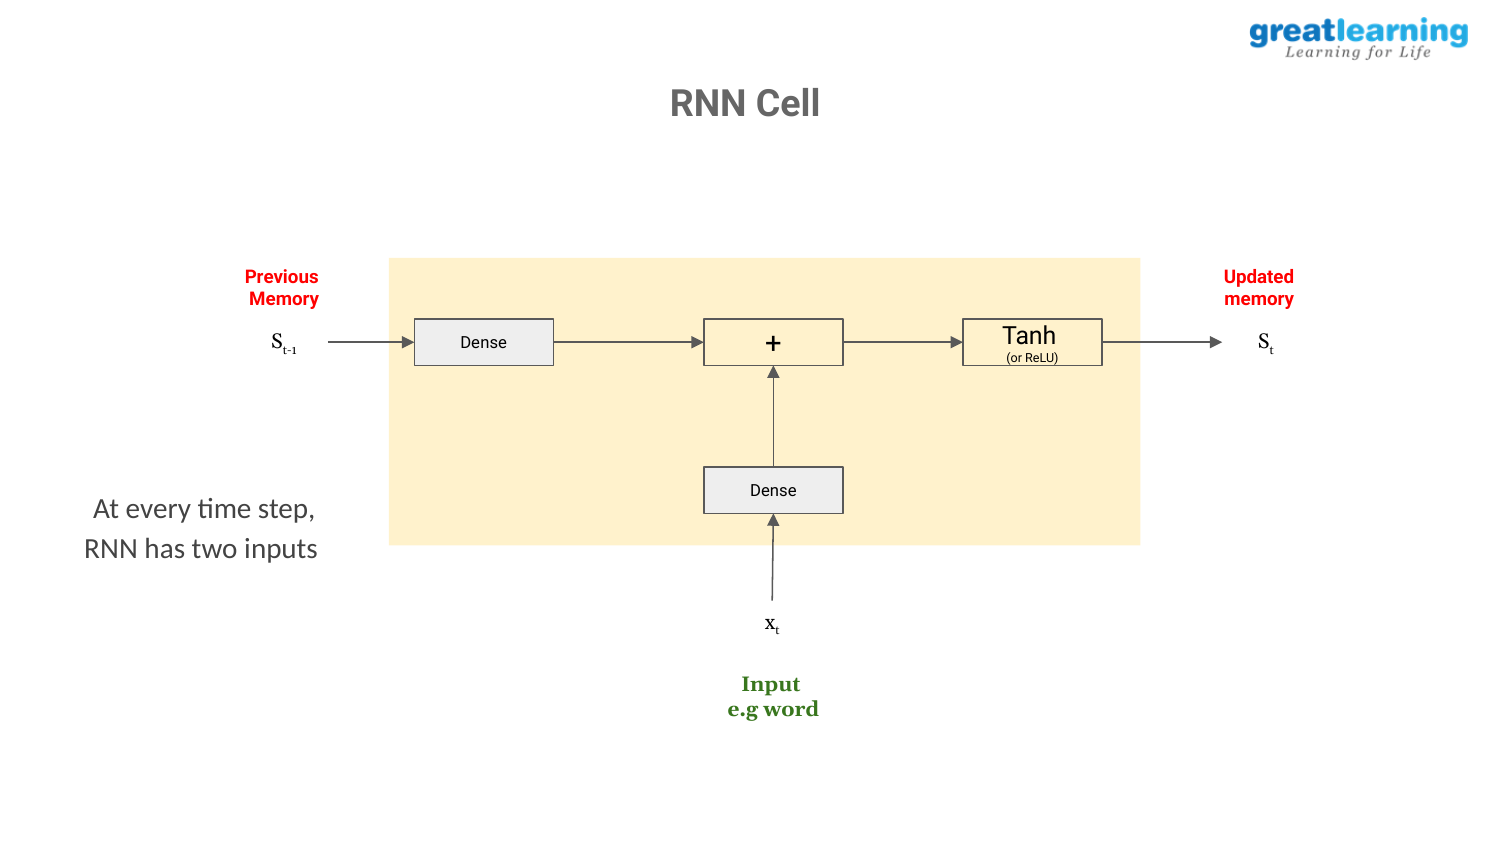

RNN Cell
Previous
Memory
Updated memory

Dense
+
Tanh
(or ReLU)
St-1
St
Dense
 At every time step, RNN has two inputs
xt
Input
e.g word